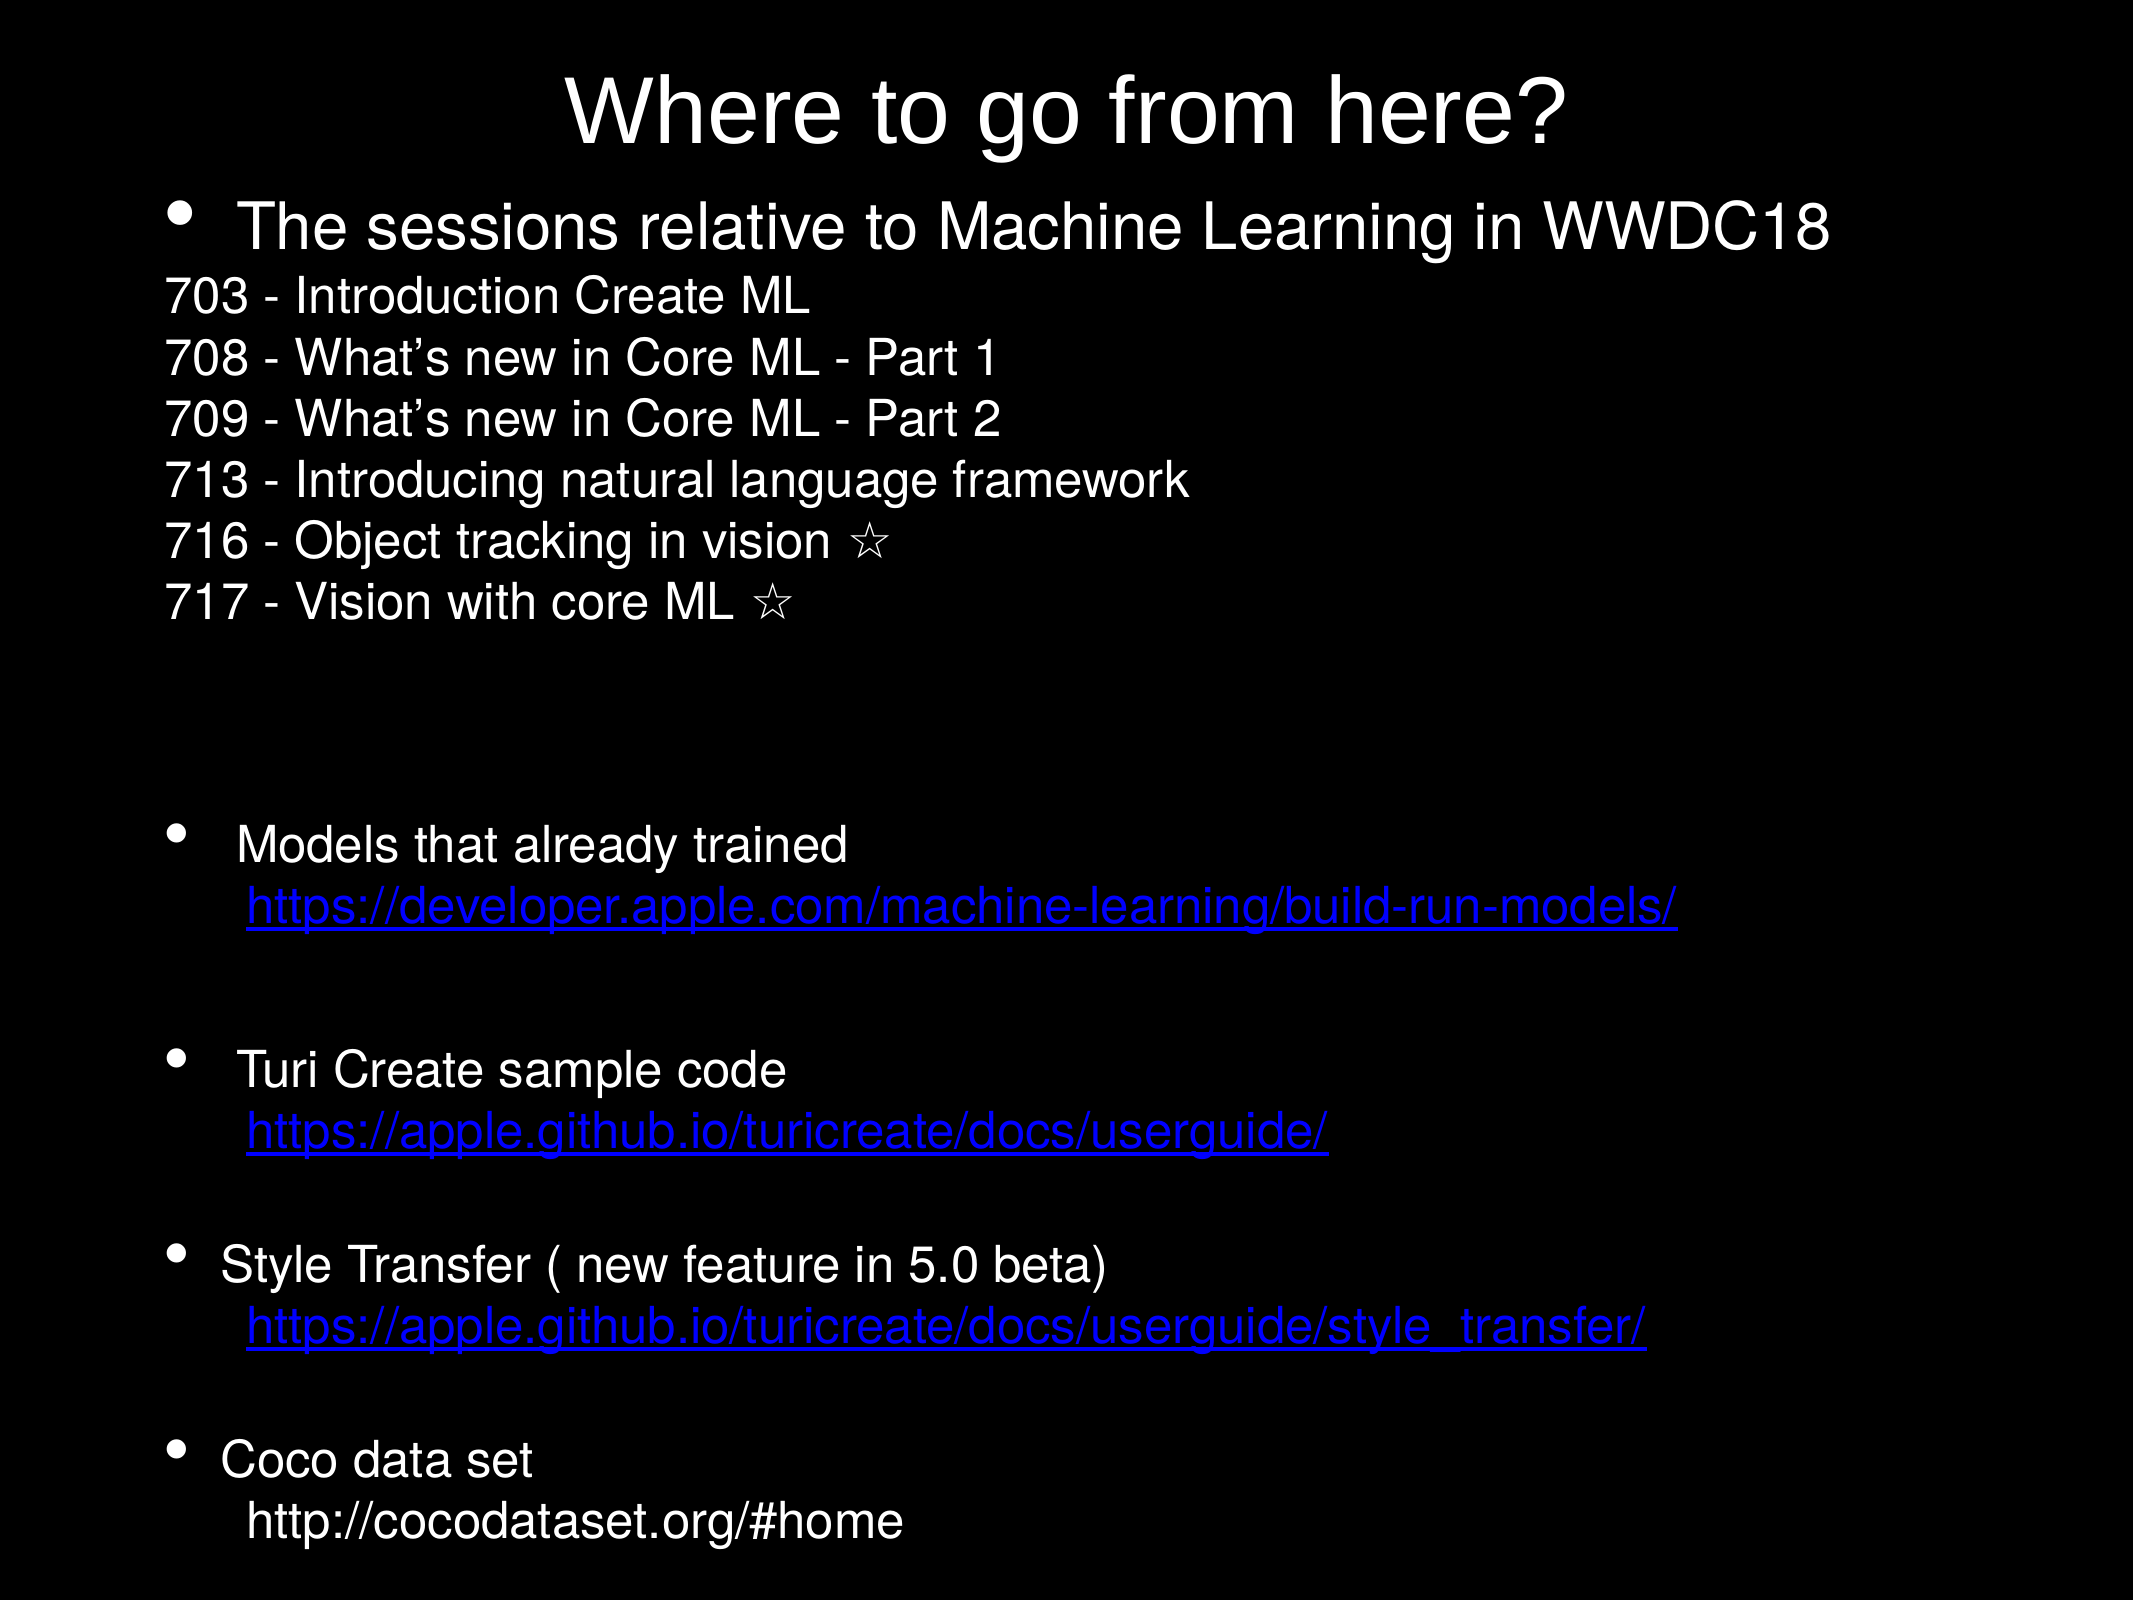

# Where to go from here?
The sessions relative to Machine Learning in WWDC18
703 - Introduction Create ML
708 - What’s new in Core ML - Part 1
709 - What’s new in Core ML - Part 2
713 - Introducing natural language framework
716 - Object tracking in vision ☆
717 - Vision with core ML ☆

Models that already trained
https://developer.apple.com/machine-learning/build-run-models/

Turi Create sample code
https://apple.github.io/turicreate/docs/userguide/

Style Transfer ( new feature in 5.0 beta)
https://apple.github.io/turicreate/docs/userguide/style_transfer/

Coco data set
http://cocodataset.org/#home